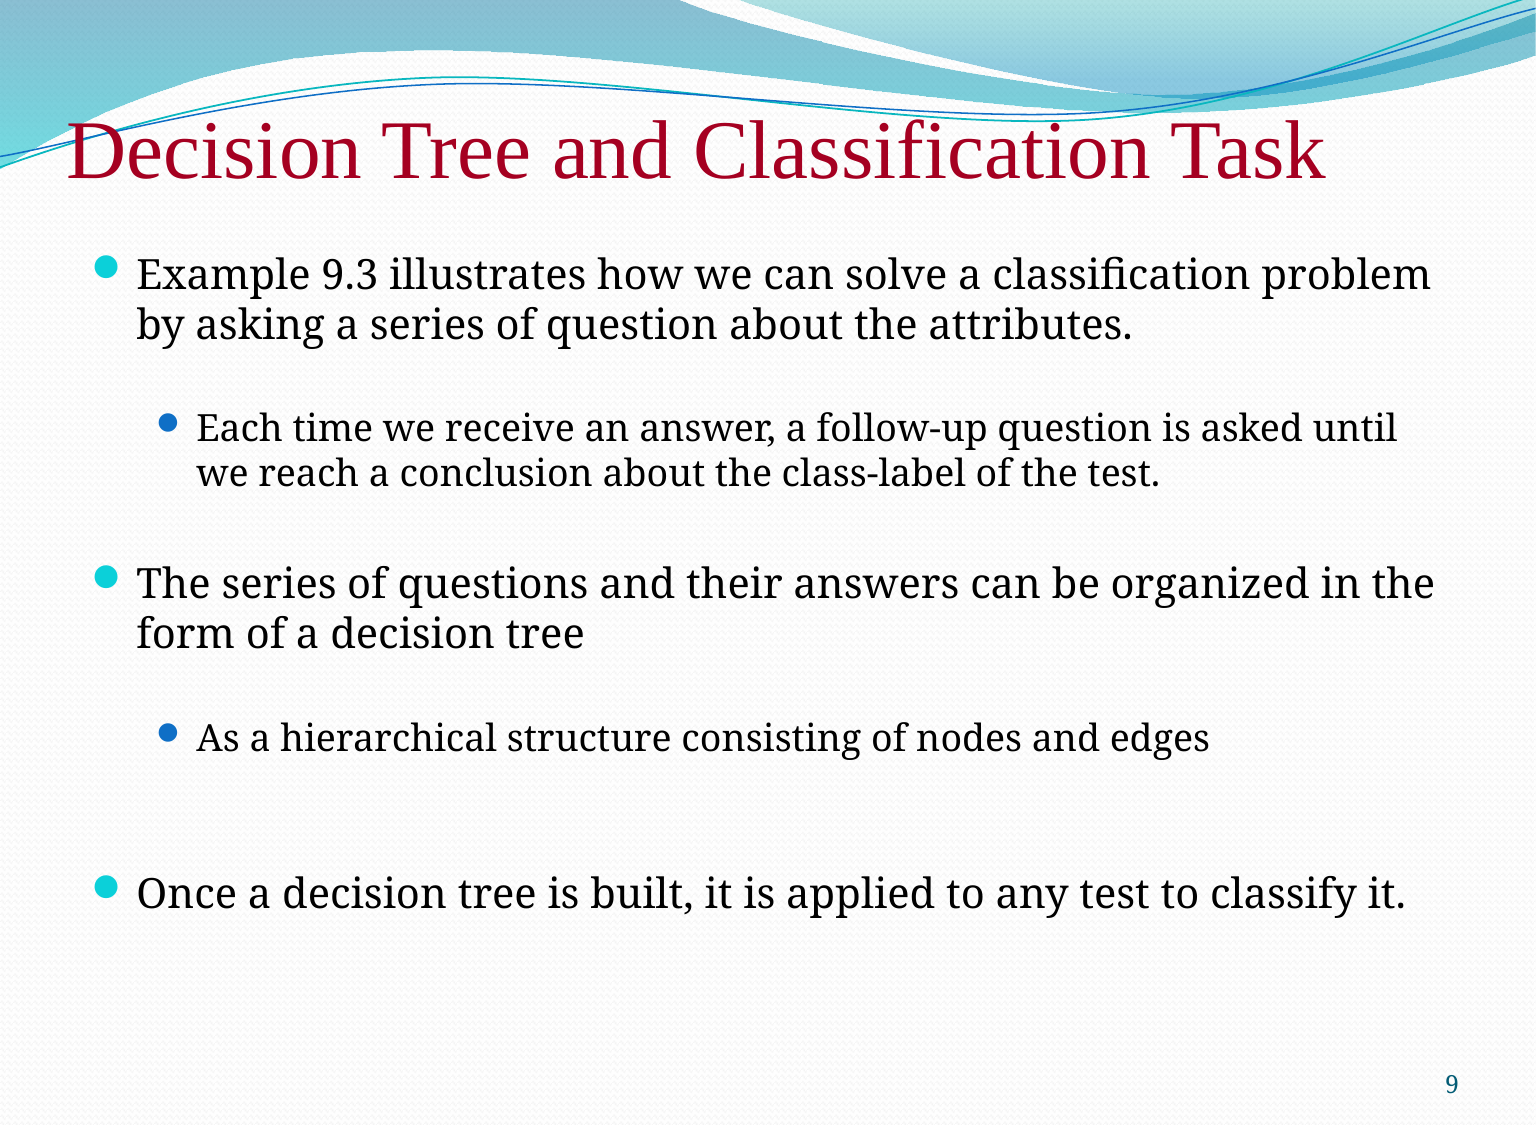

# Decision Tree and Classification Task
Example 9.3 illustrates how we can solve a classification problem by asking a series of question about the attributes.

Each time we receive an answer, a follow-up question is asked until we reach a conclusion about the class-label of the test.

The series of questions and their answers can be organized in the form of a decision tree

As a hierarchical structure consisting of nodes and edges

Once a decision tree is built, it is applied to any test to classify it.

9